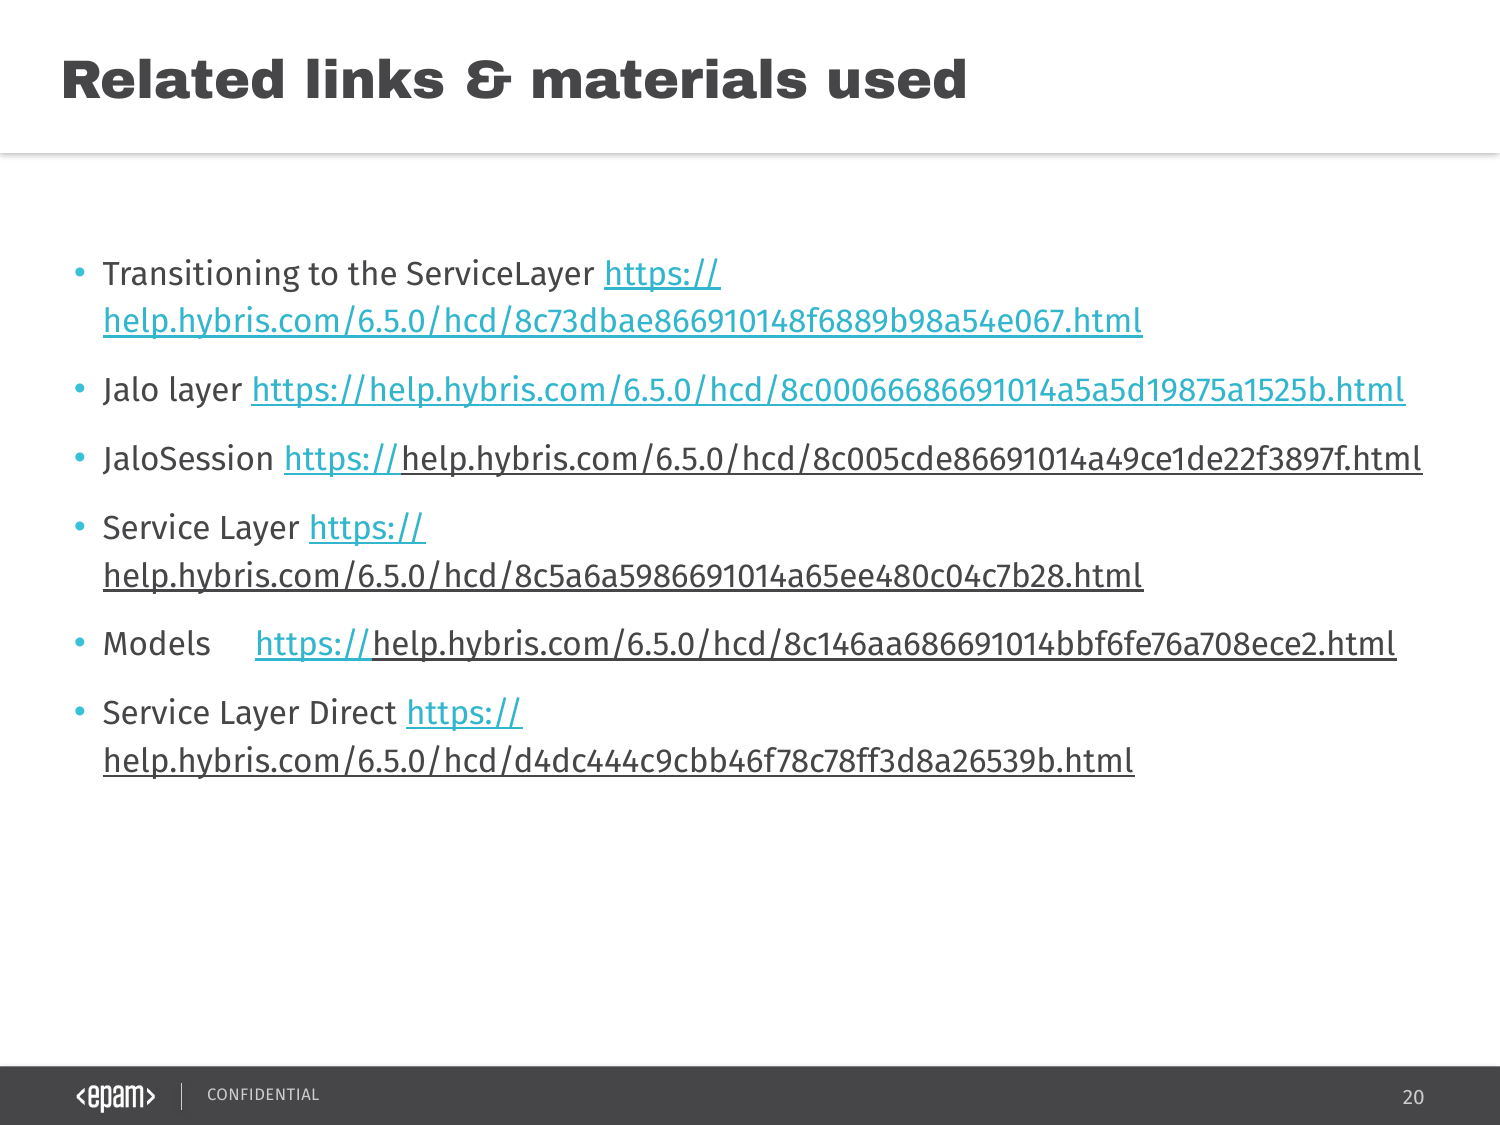

Related links & materials used
Transitioning to the ServiceLayer https://help.hybris.com/6.5.0/hcd/8c73dbae866910148f6889b98a54e067.html
Jalo layer https://help.hybris.com/6.5.0/hcd/8c00066686691014a5a5d19875a1525b.html
JaloSession https://help.hybris.com/6.5.0/hcd/8c005cde86691014a49ce1de22f3897f.html
Service Layer https://help.hybris.com/6.5.0/hcd/8c5a6a5986691014a65ee480c04c7b28.html
Models     https://help.hybris.com/6.5.0/hcd/8c146aa686691014bbf6fe76a708ece2.html
Service Layer Direct https://help.hybris.com/6.5.0/hcd/d4dc444c9cbb46f78c78ff3d8a26539b.html